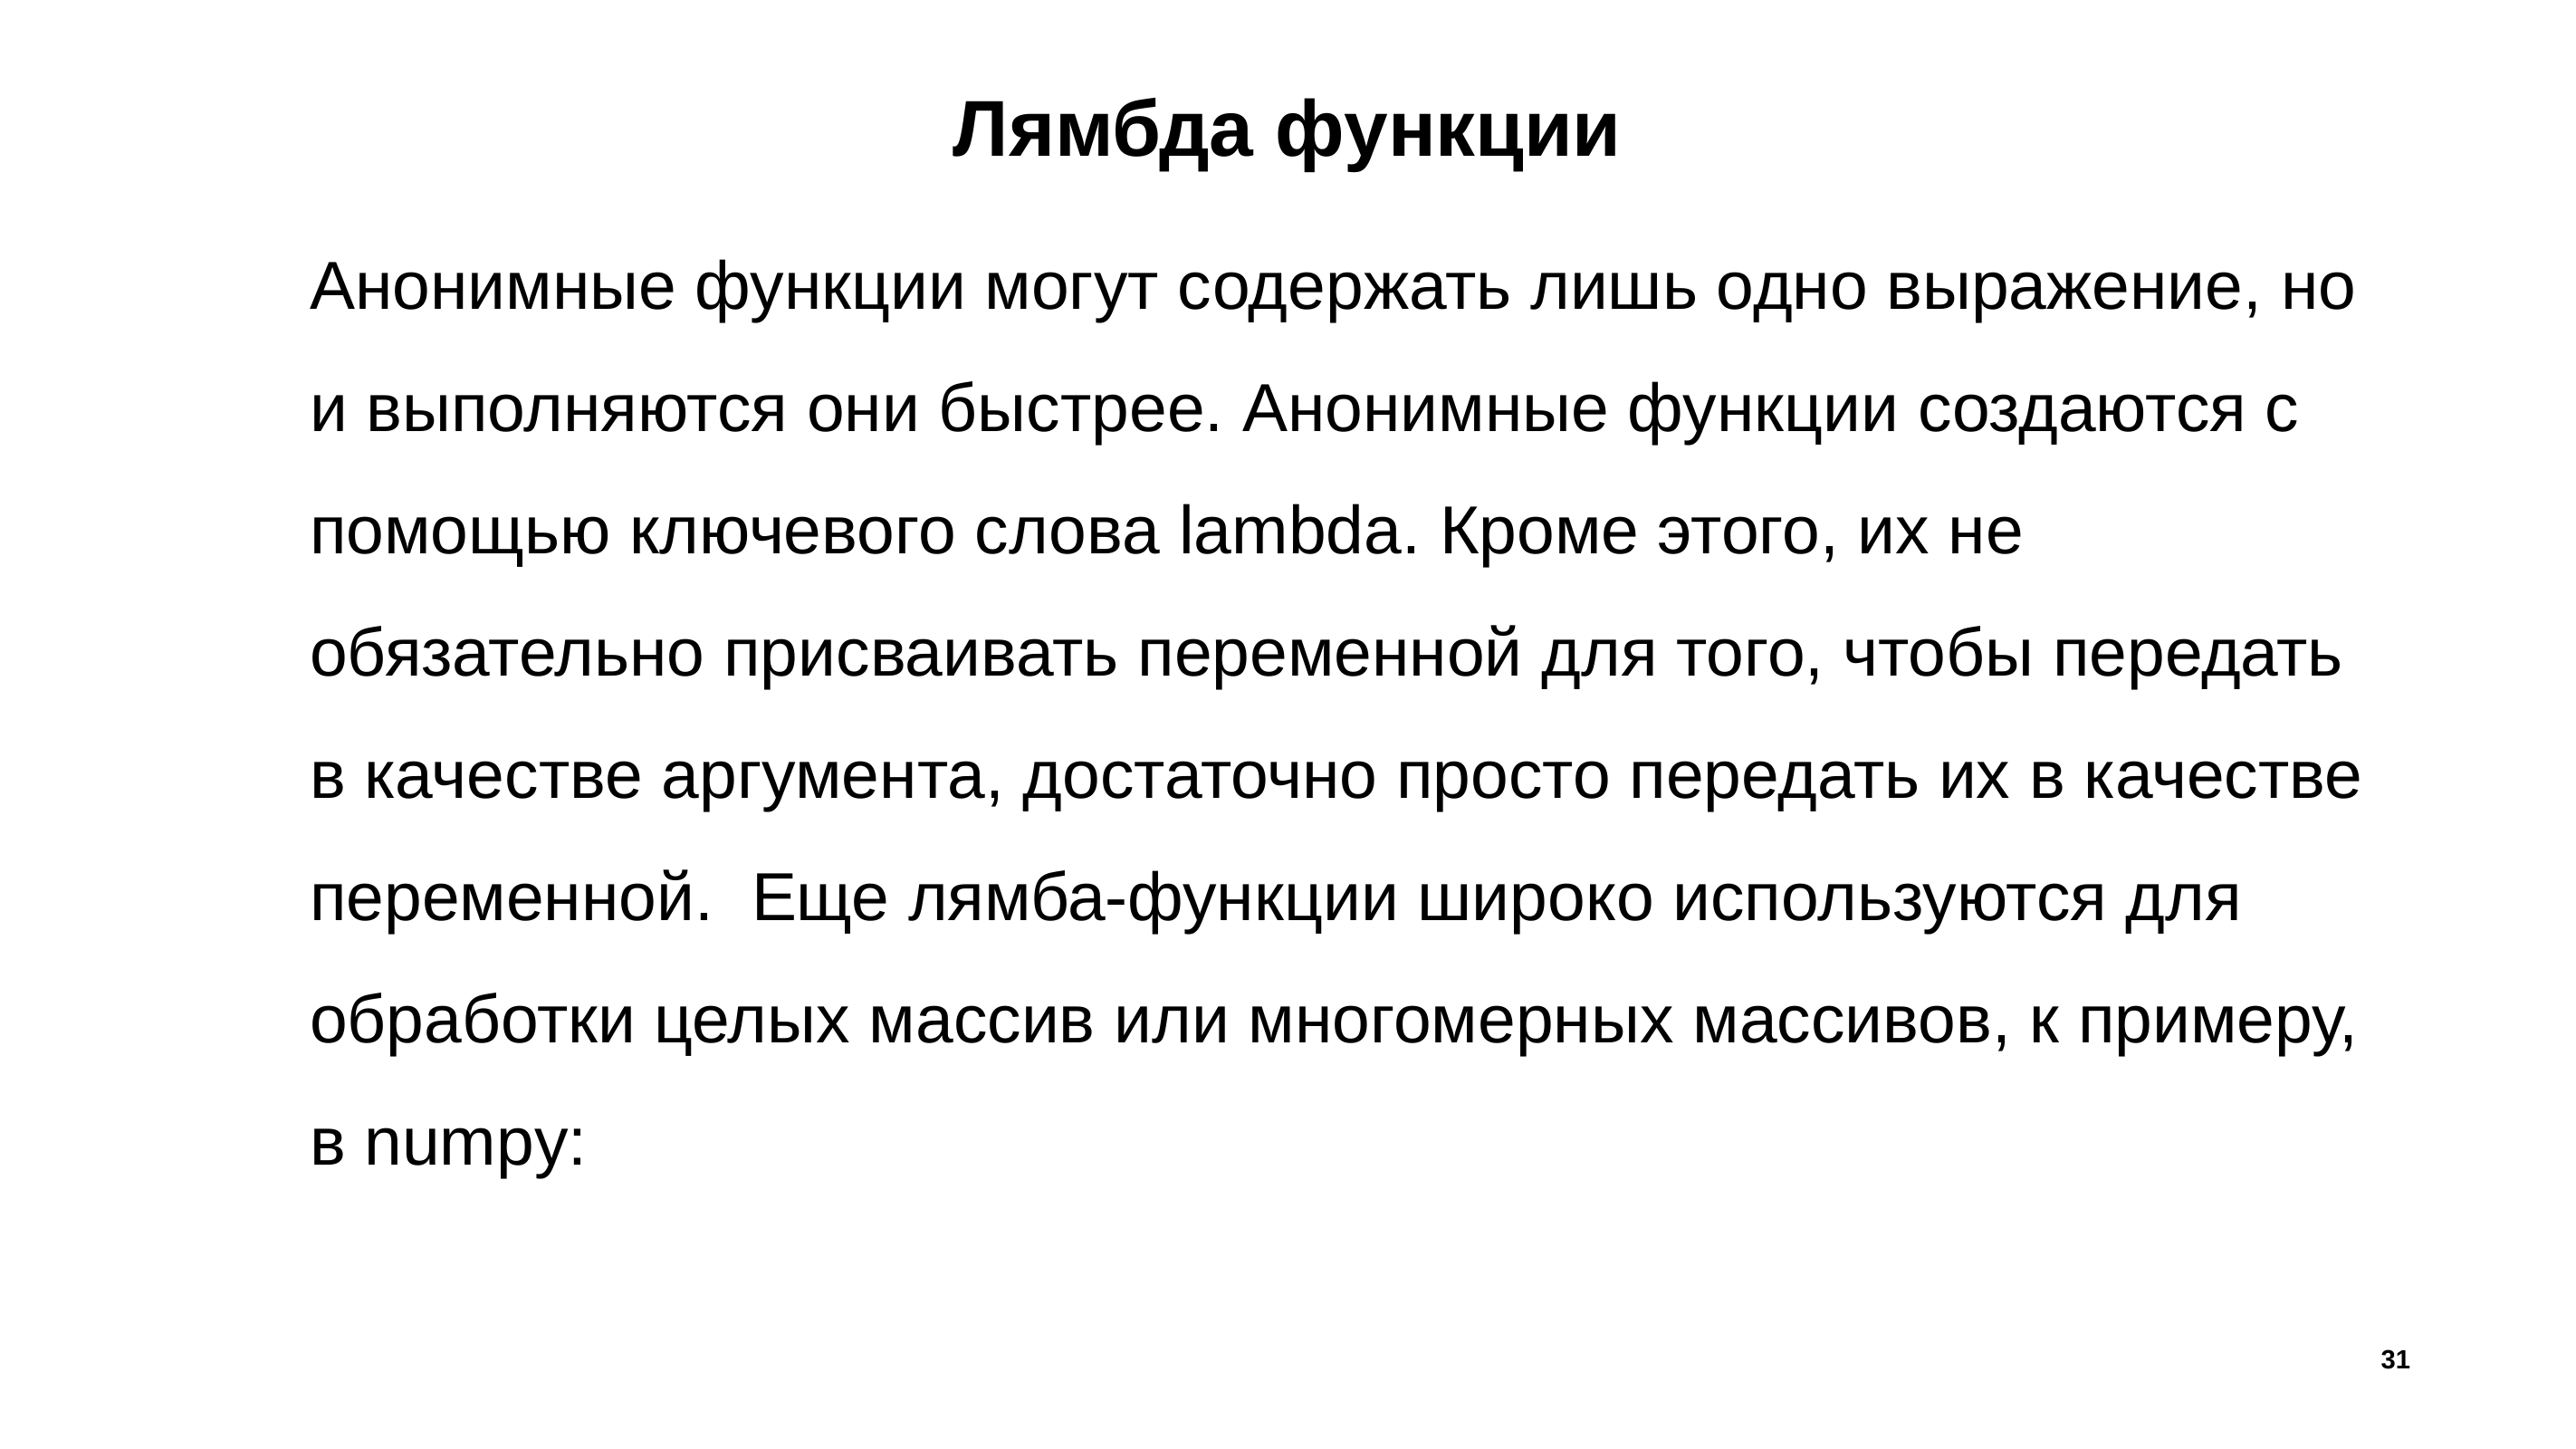

# Лямбда функции
Анонимные функции могут содержать лишь одно выражение, но и выполняются они быстрее. Анонимные функции создаются с помощью ключевого слова lambda. Кроме этого, их не обязательно присваивать переменной для того, чтобы передать в качестве аргумента, достаточно просто передать их в качестве переменной.  Еще лямба-функции широко используются для обработки целых массив или многомерных массивов, к примеру, в numpy:
31